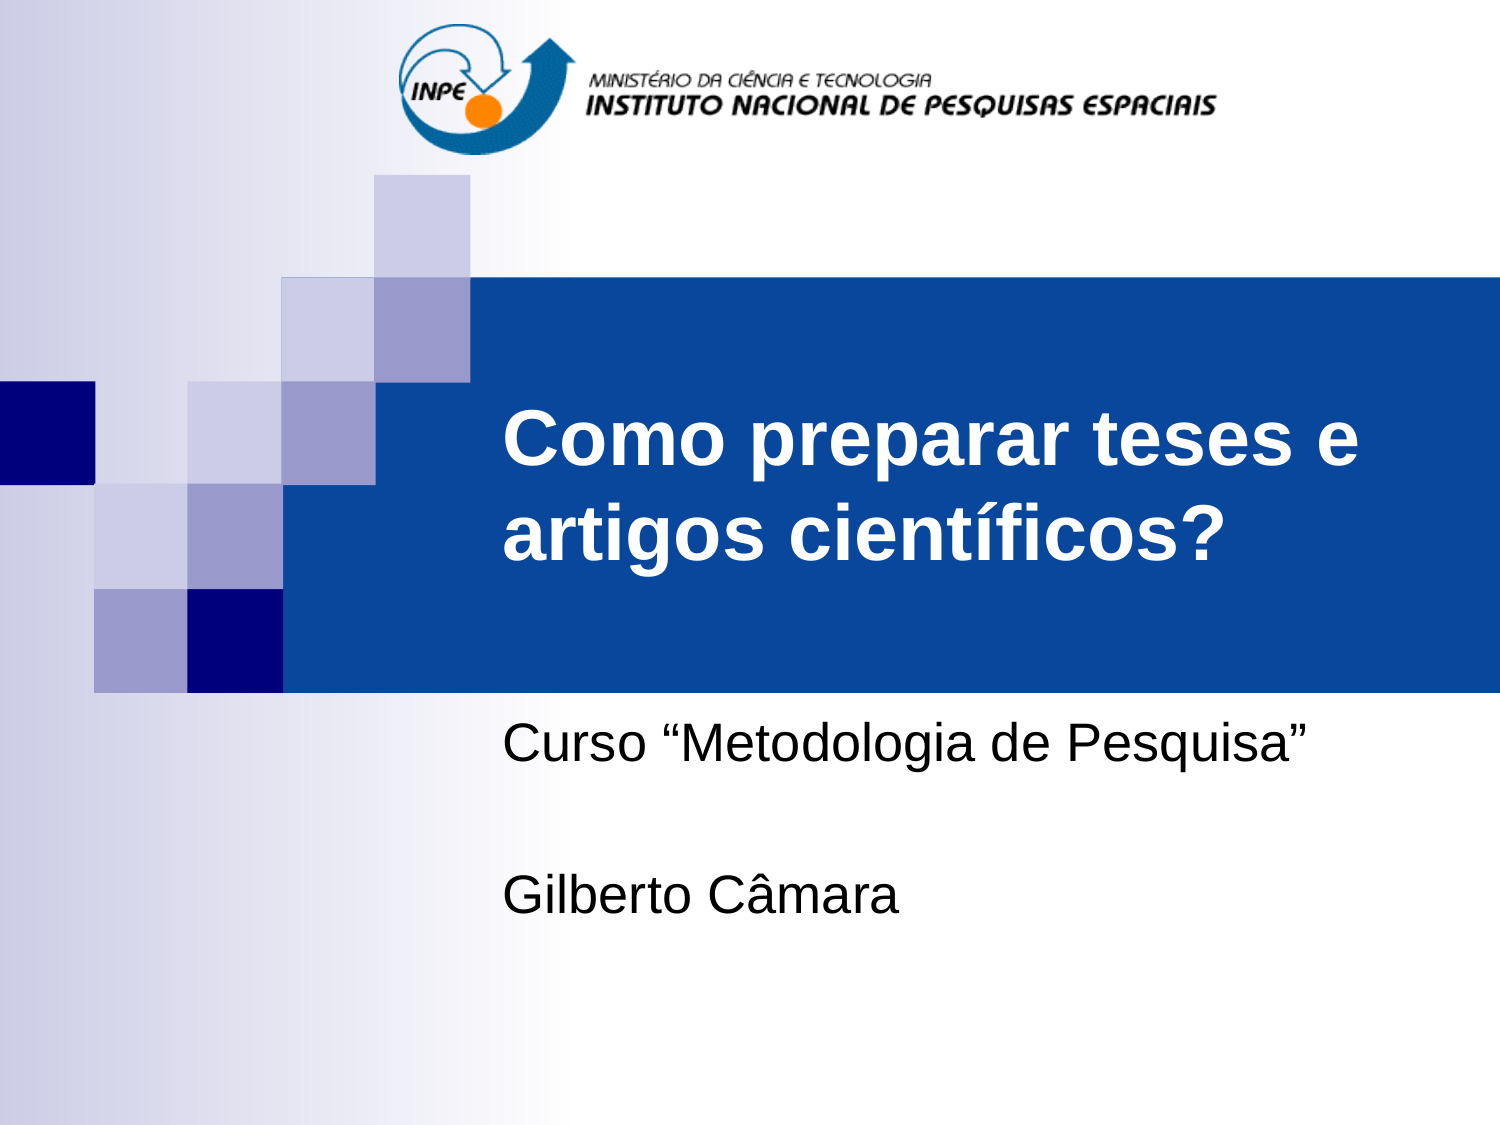

# Como preparar teses e artigos científicos?
Curso “Metodologia de Pesquisa”

Gilberto Câmara